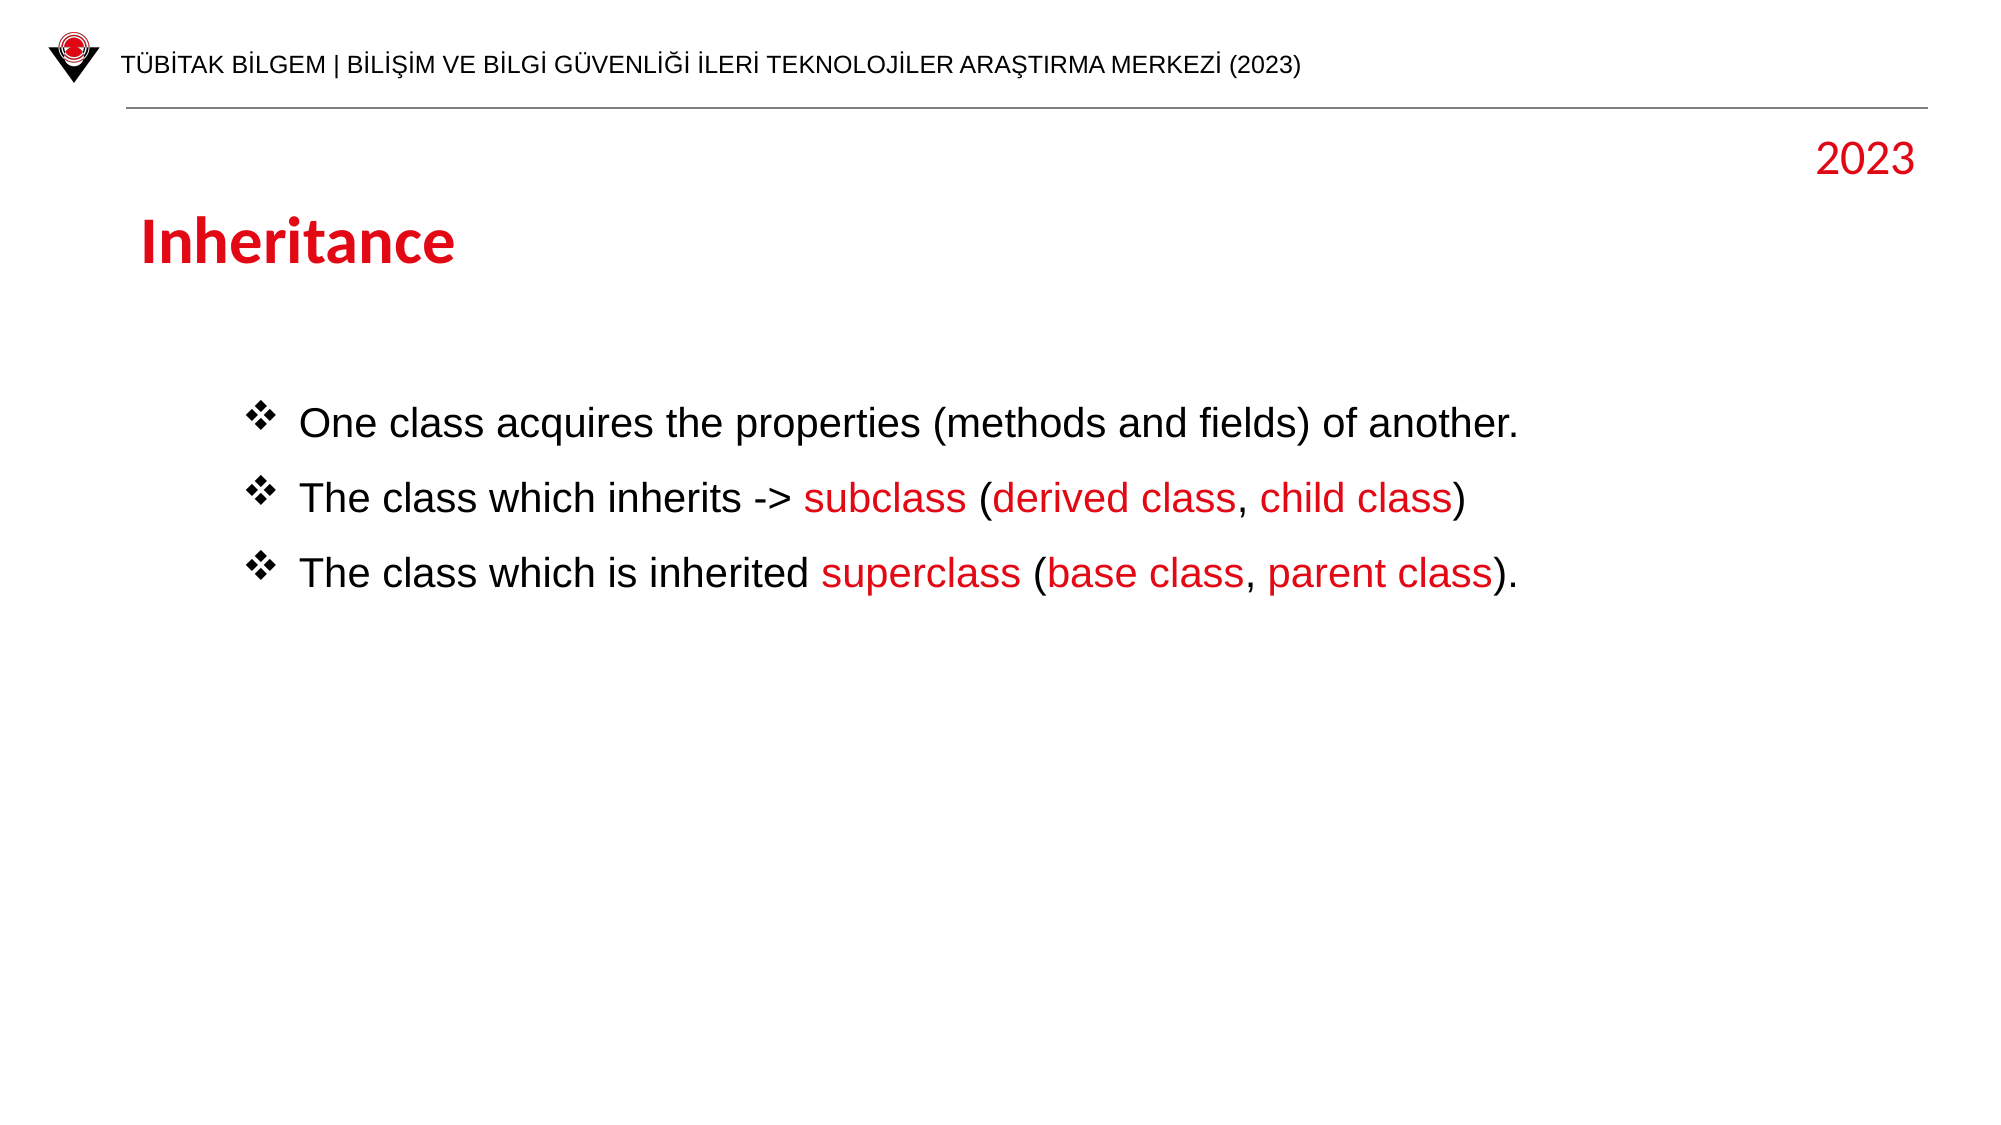

2023
Inheritance

One class acquires the properties (methods and fields) of another.
The class which inherits -> subclass (derived class, child class)
The class which is inherited superclass (base class, parent class).